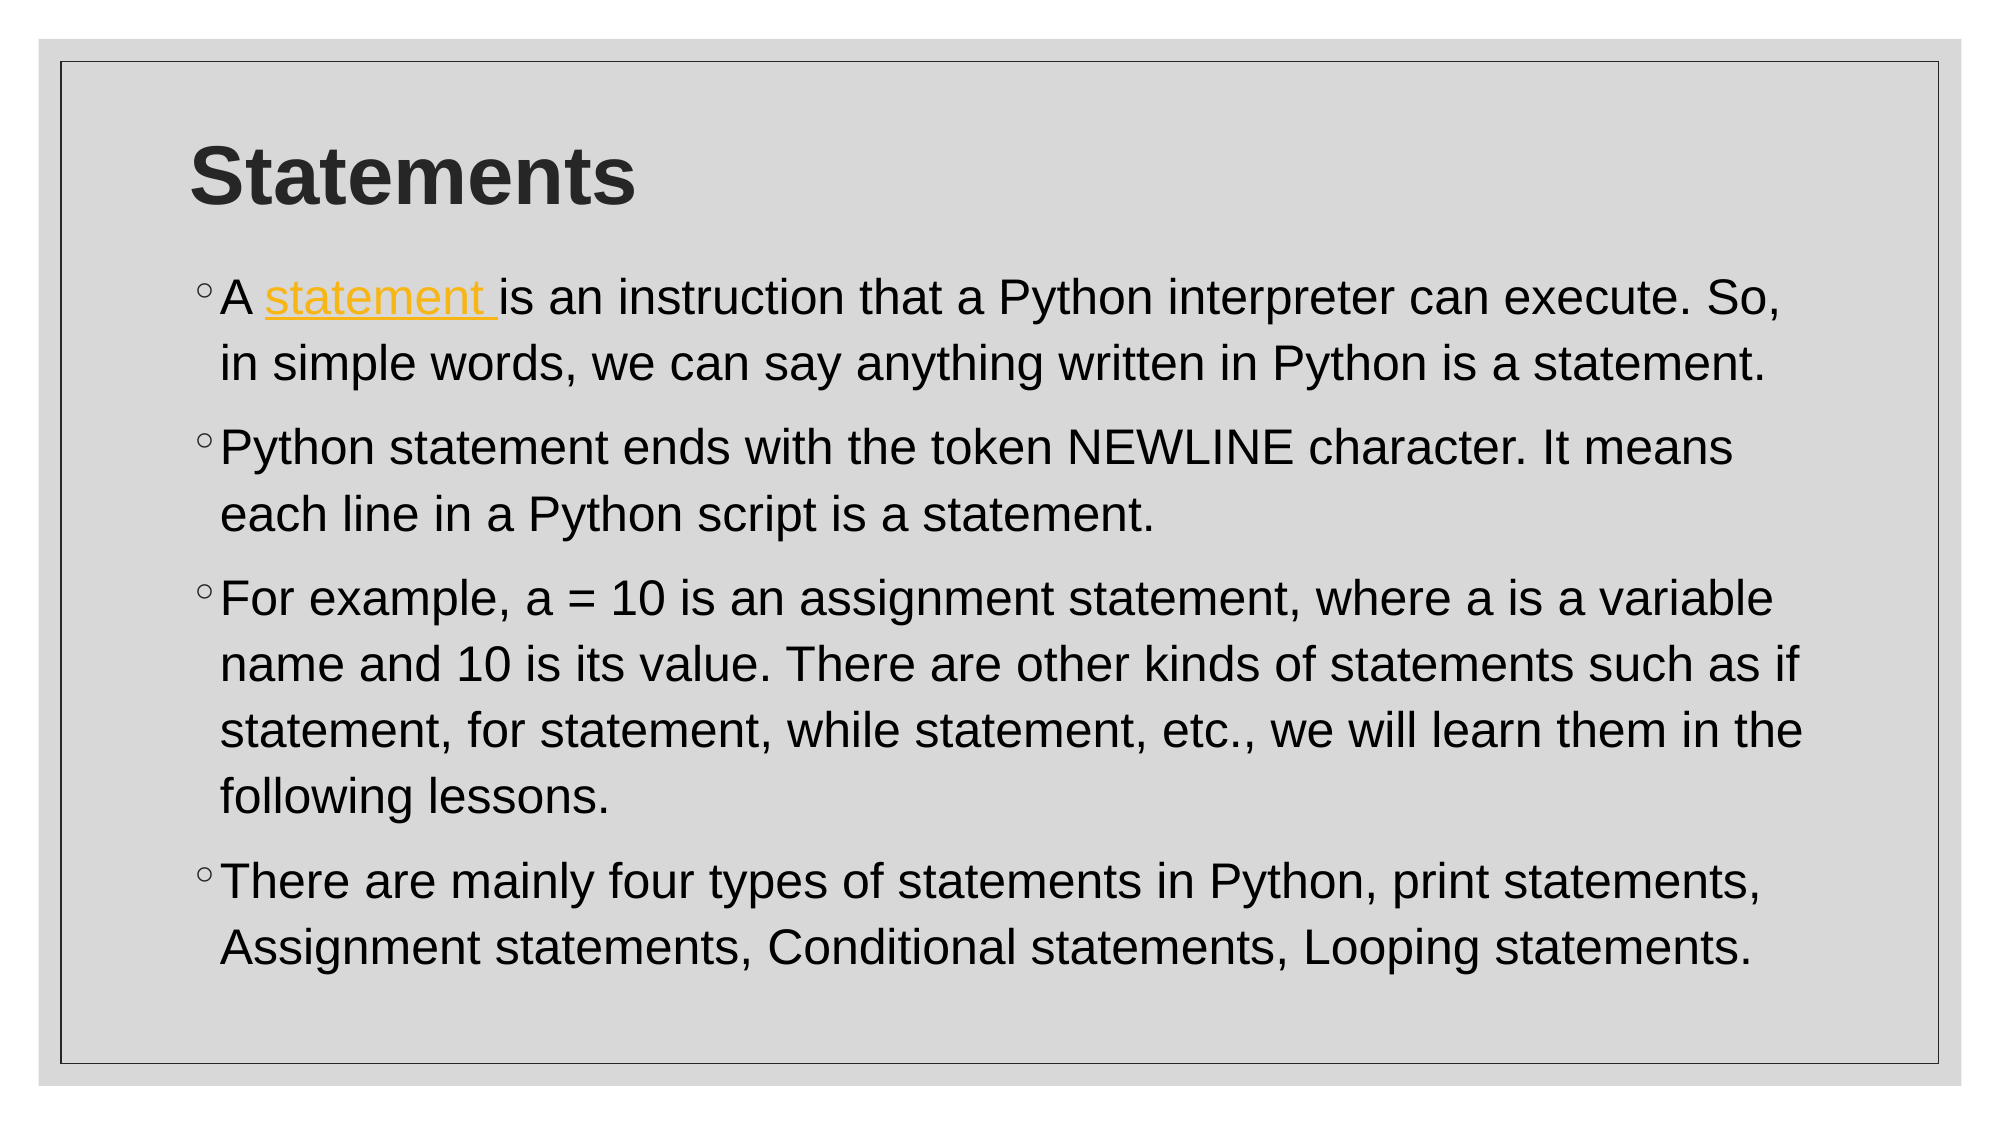

# Statements
A statement is an instruction that a Python interpreter can execute. So, in simple words, we can say anything written in Python is a statement.
Python statement ends with the token NEWLINE character. It means each line in a Python script is a statement.
For example, a = 10 is an assignment statement, where a is a variable name and 10 is its value. There are other kinds of statements such as if statement, for statement, while statement, etc., we will learn them in the following lessons.
There are mainly four types of statements in Python, print statements, Assignment statements, Conditional statements, Looping statements.